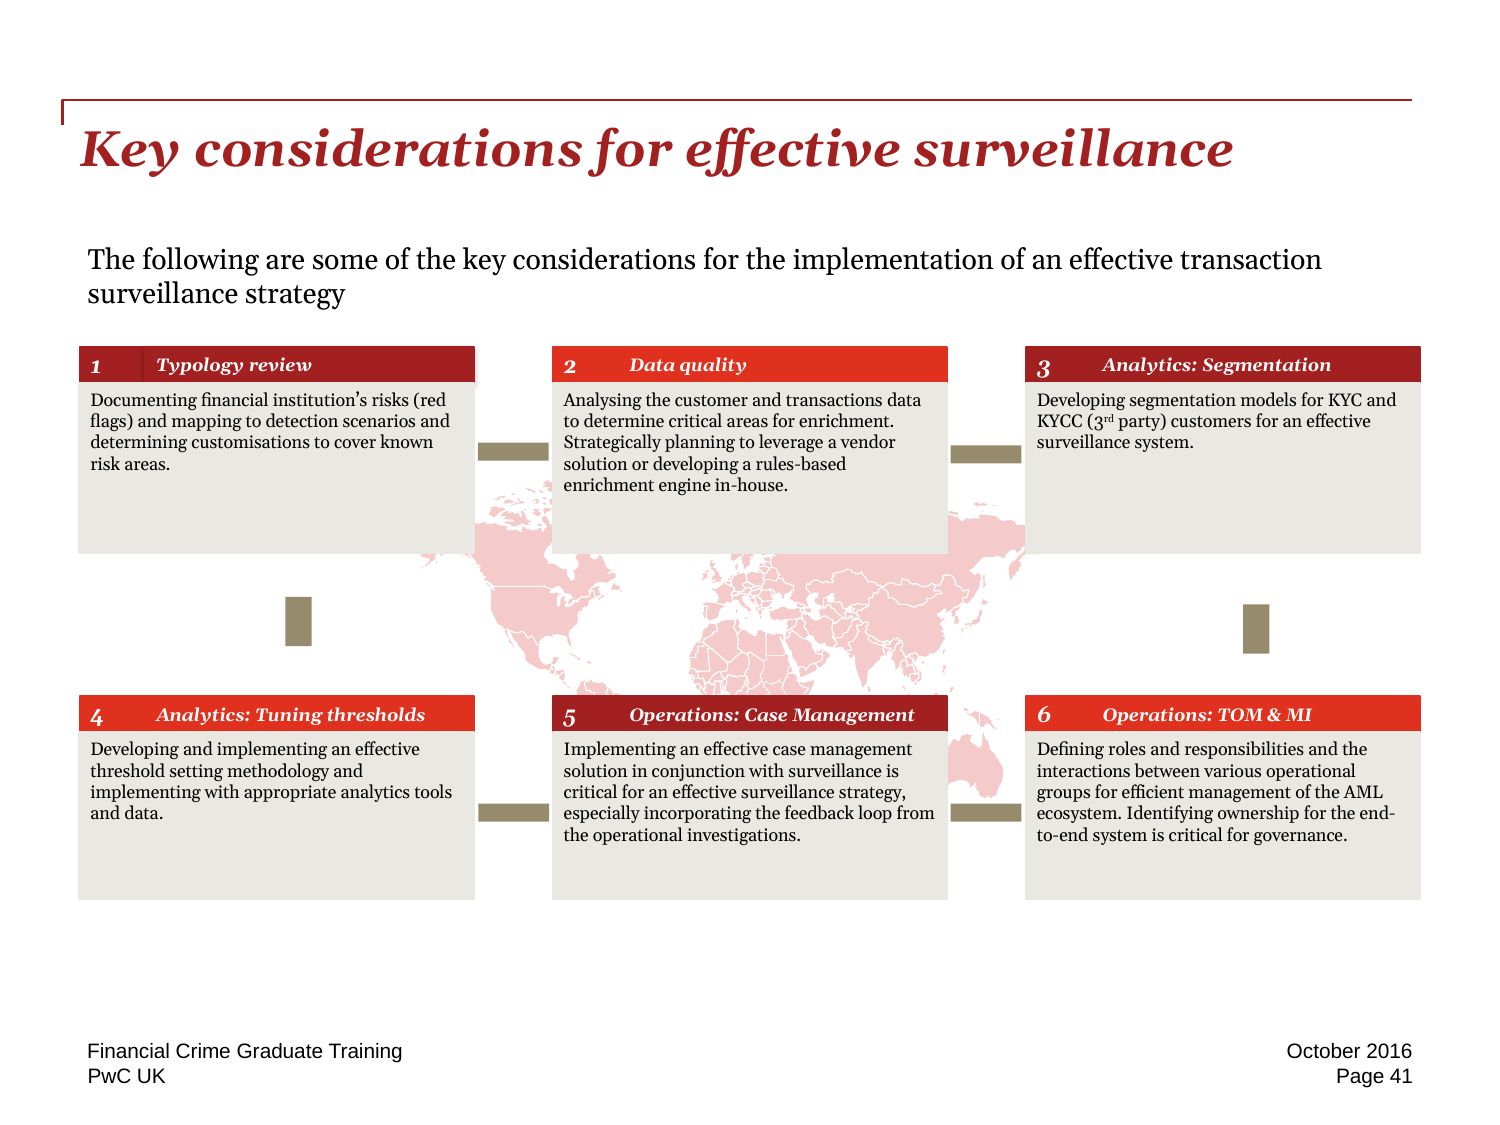

# Key considerations for effective surveillance
The following are some of the key considerations for the implementation of an effective transaction surveillance strategy
1
Typology review
2
Data quality
3
Analytics: Segmentation
Documenting financial institution’s risks (red flags) and mapping to detection scenarios and determining customisations to cover known risk areas.

As regulators review the various components of a compliance program, it is extremely important to ensure that a consistent, transparent and repeatable process is followed across various initiatives within a organization.
Analysing the customer and transactions data to determine critical areas for enrichment. Strategically planning to leverage a vendor solution or developing a rules-based enrichment engine in-house.

Developing segmentation models for KYC and KYCC (3rd party) customers for an effective surveillance system.

4
Analytics: Tuning thresholds
5
Operations: Case Management
6
Operations: TOM & MI
Developing and implementing an effective threshold setting methodology and implementing with appropriate analytics tools and data.

Implementing an effective case management solution in conjunction with surveillance is critical for an effective surveillance strategy, especially incorporating the feedback loop from the operational investigations.

Defining roles and responsibilities and the interactions between various operational groups for efficient management of the AML ecosystem. Identifying ownership for the end-to-end system is critical for governance.

Financial Crime Graduate Training
October 2016
Page 41